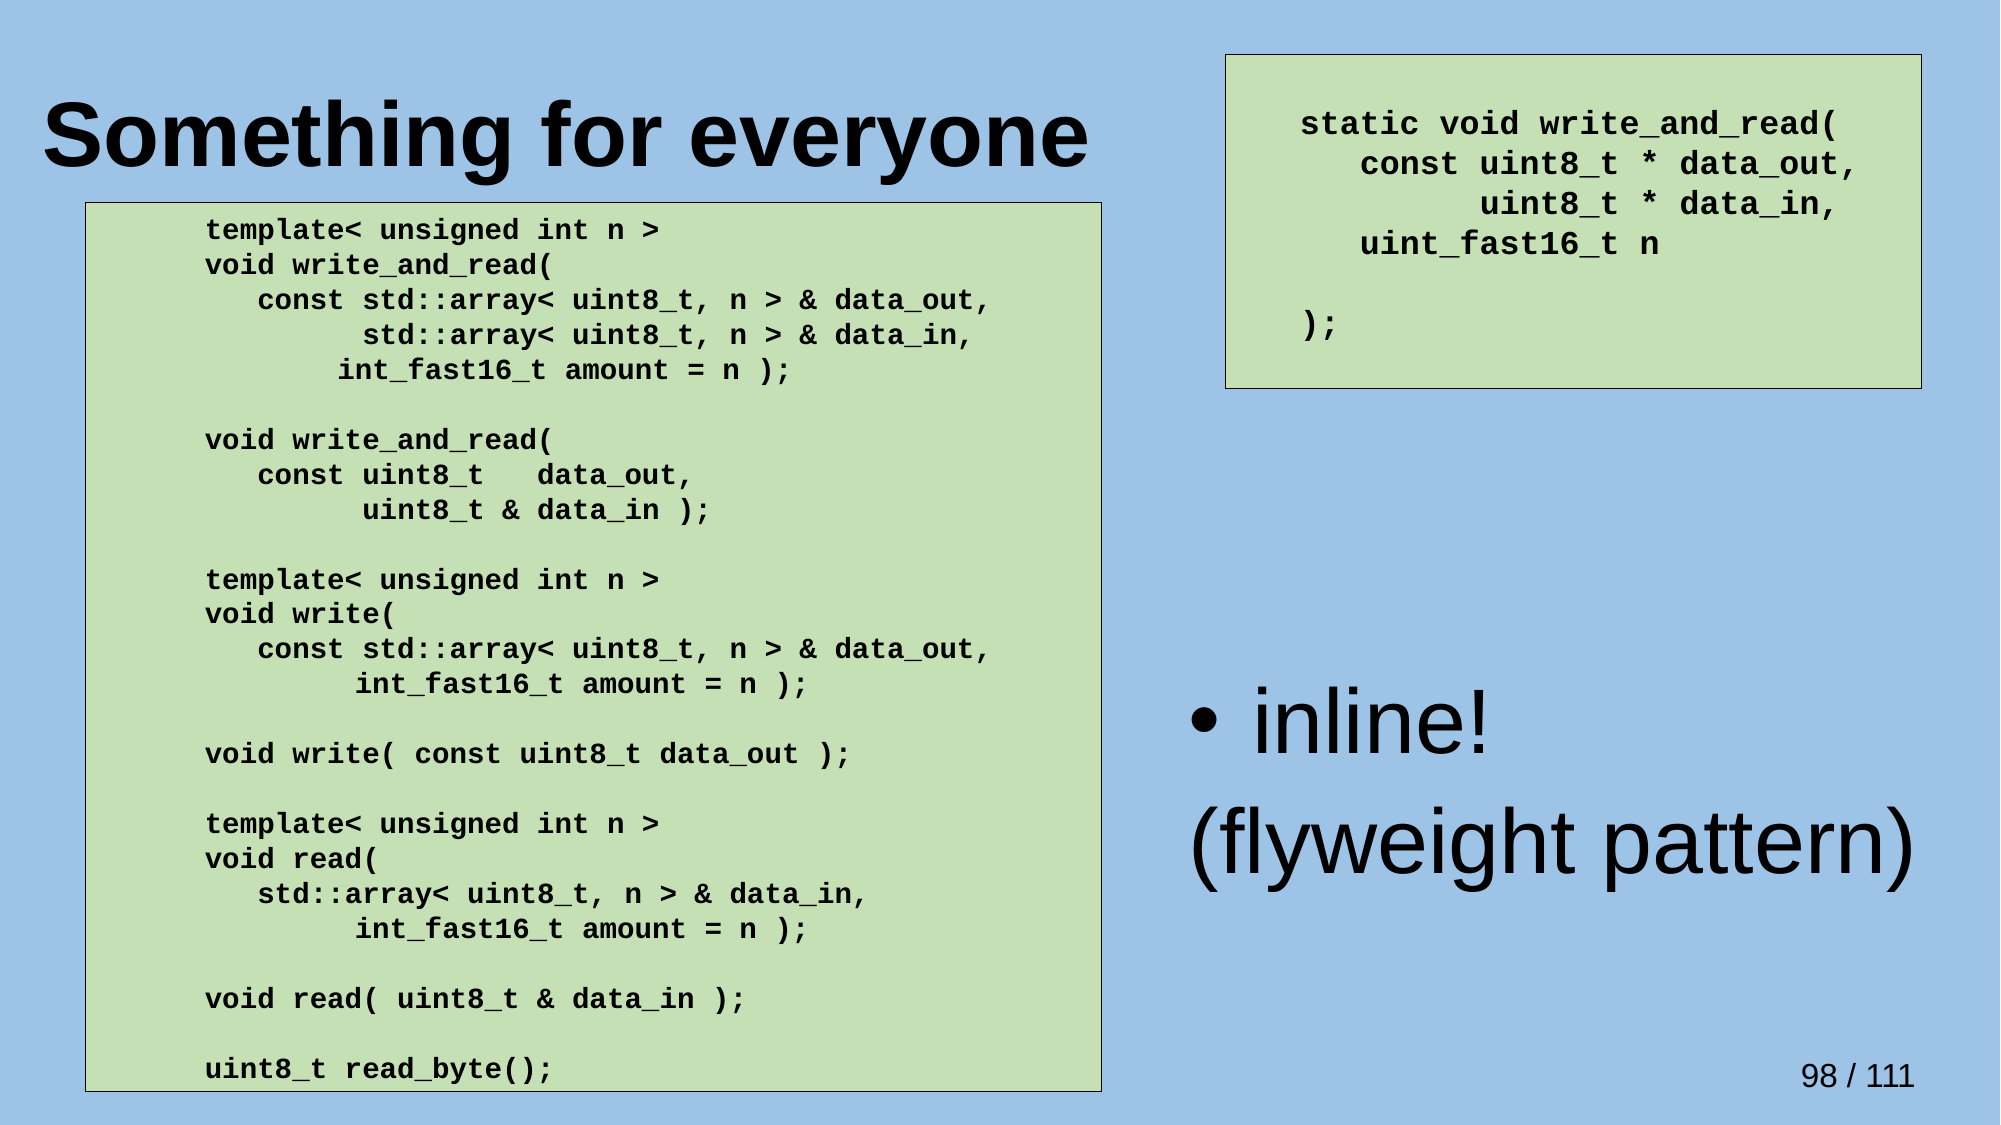

# Something for everyone

   static void write_and_read(
      const uint8_t * data_out,
            uint8_t * data_in,
      uint_fast16_t n
   );

      template< unsigned int n >
      void write_and_read(
         const std::array< uint8_t, n > & data_out,
               std::array< uint8_t, n > & data_in,
	     int_fast16_t amount = n );

      void write_and_read(
         const uint8_t   data_out,
               uint8_t & data_in );

      template< unsigned int n >
      void write(
         const std::array< uint8_t, n > & data_out,
	      int_fast16_t amount = n );

      void write( const uint8_t data_out );

      template< unsigned int n >
      void read(
         std::array< uint8_t, n > & data_in,
	      int_fast16_t amount = n );

      void read( uint8_t & data_in );

      uint8_t read_byte();
 inline!
(flyweight pattern)